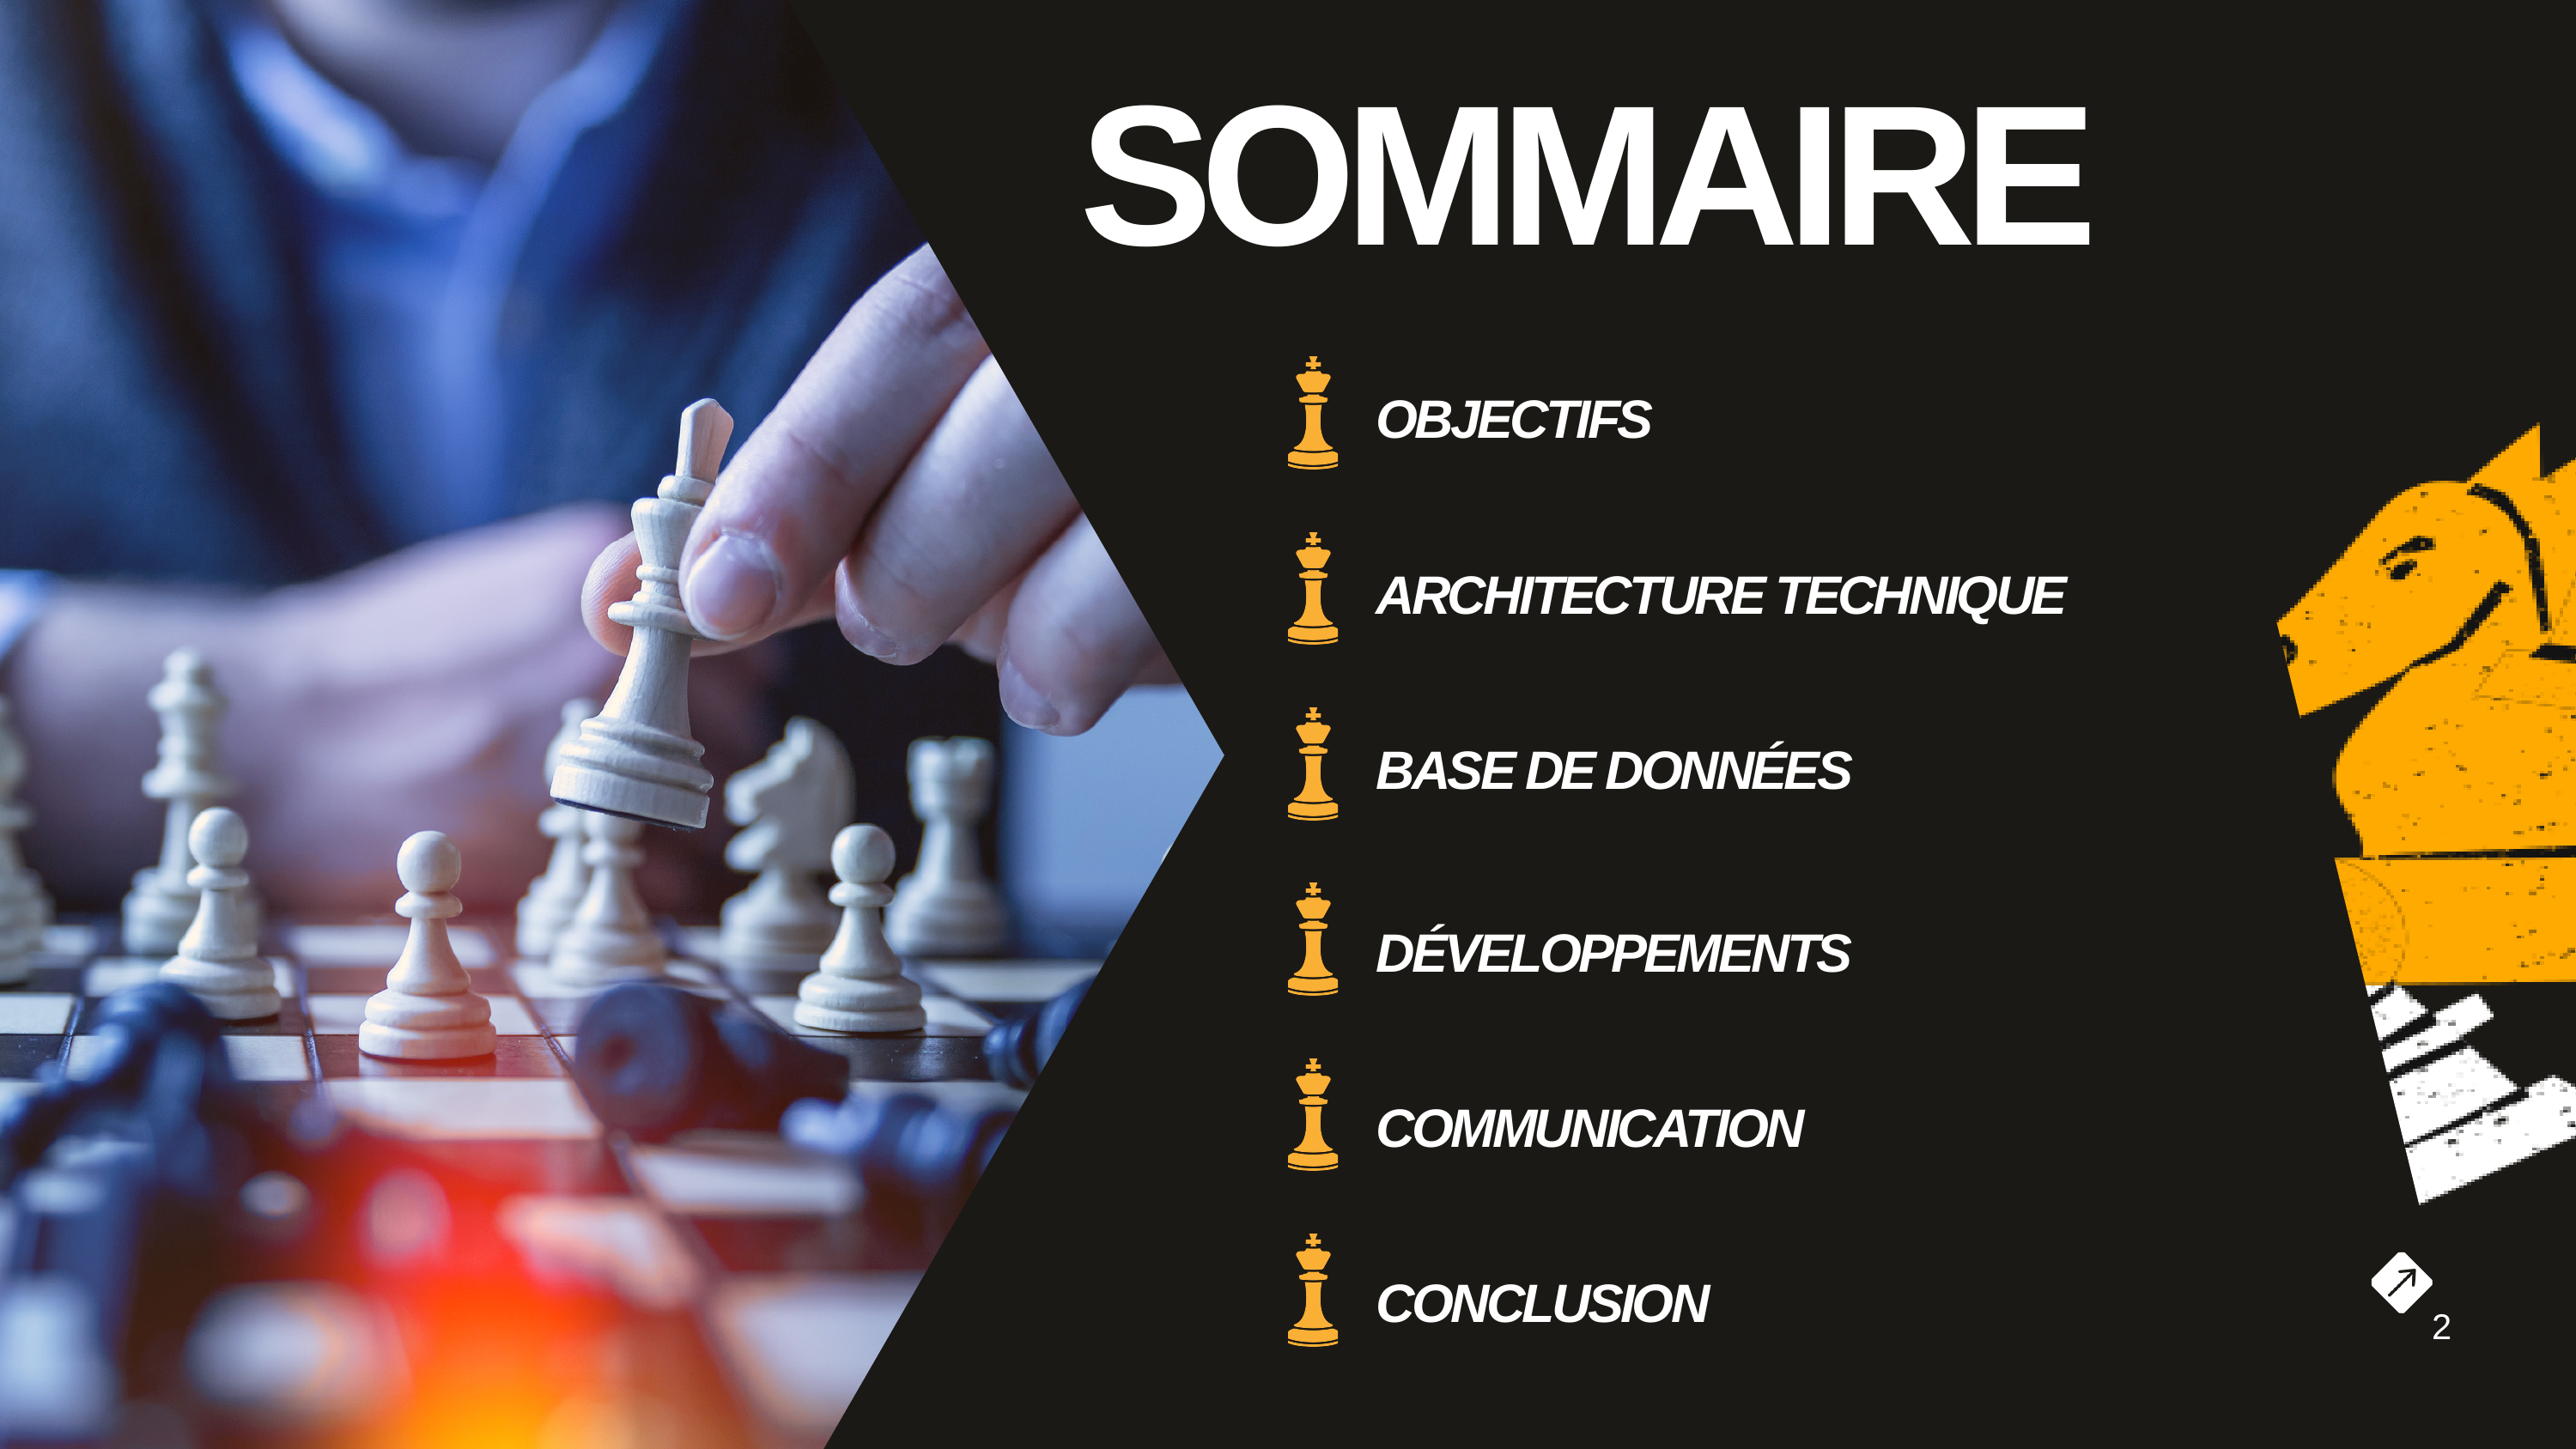

SOMMAIRE

OBJECTIFS

ARCHITECTURE TECHNIQUE

BASE DE DONNÉES

DÉVELOPPEMENTS

COMMUNICATION

CONCLUSION

2